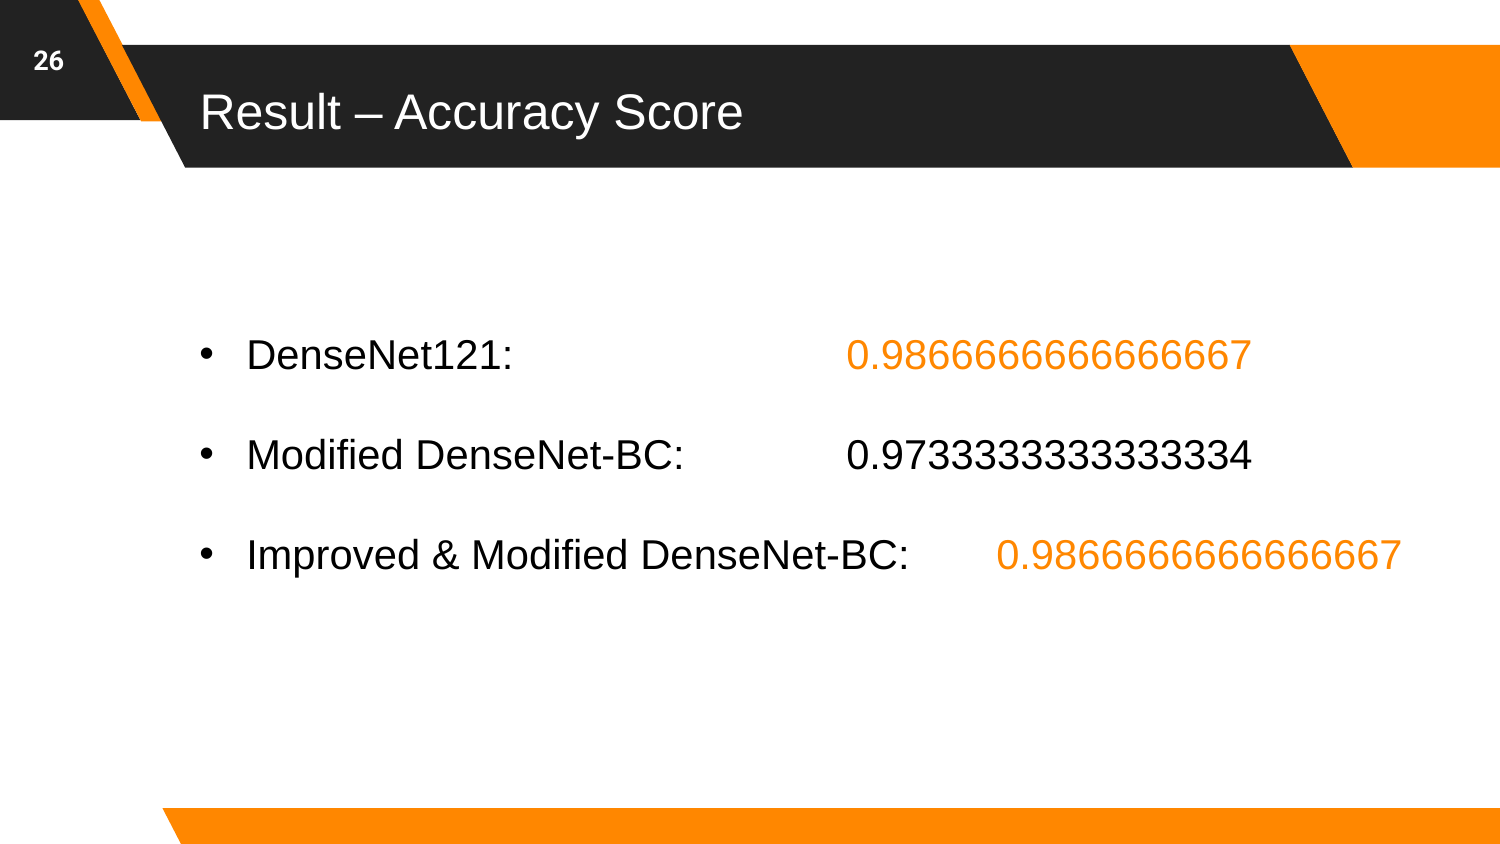

26
# Result – Accuracy Score
DenseNet121:		          	0.9866666666666667
Modified DenseNet-BC:	         	0.9733333333333334
Improved & Modified DenseNet-BC:	0.9866666666666667